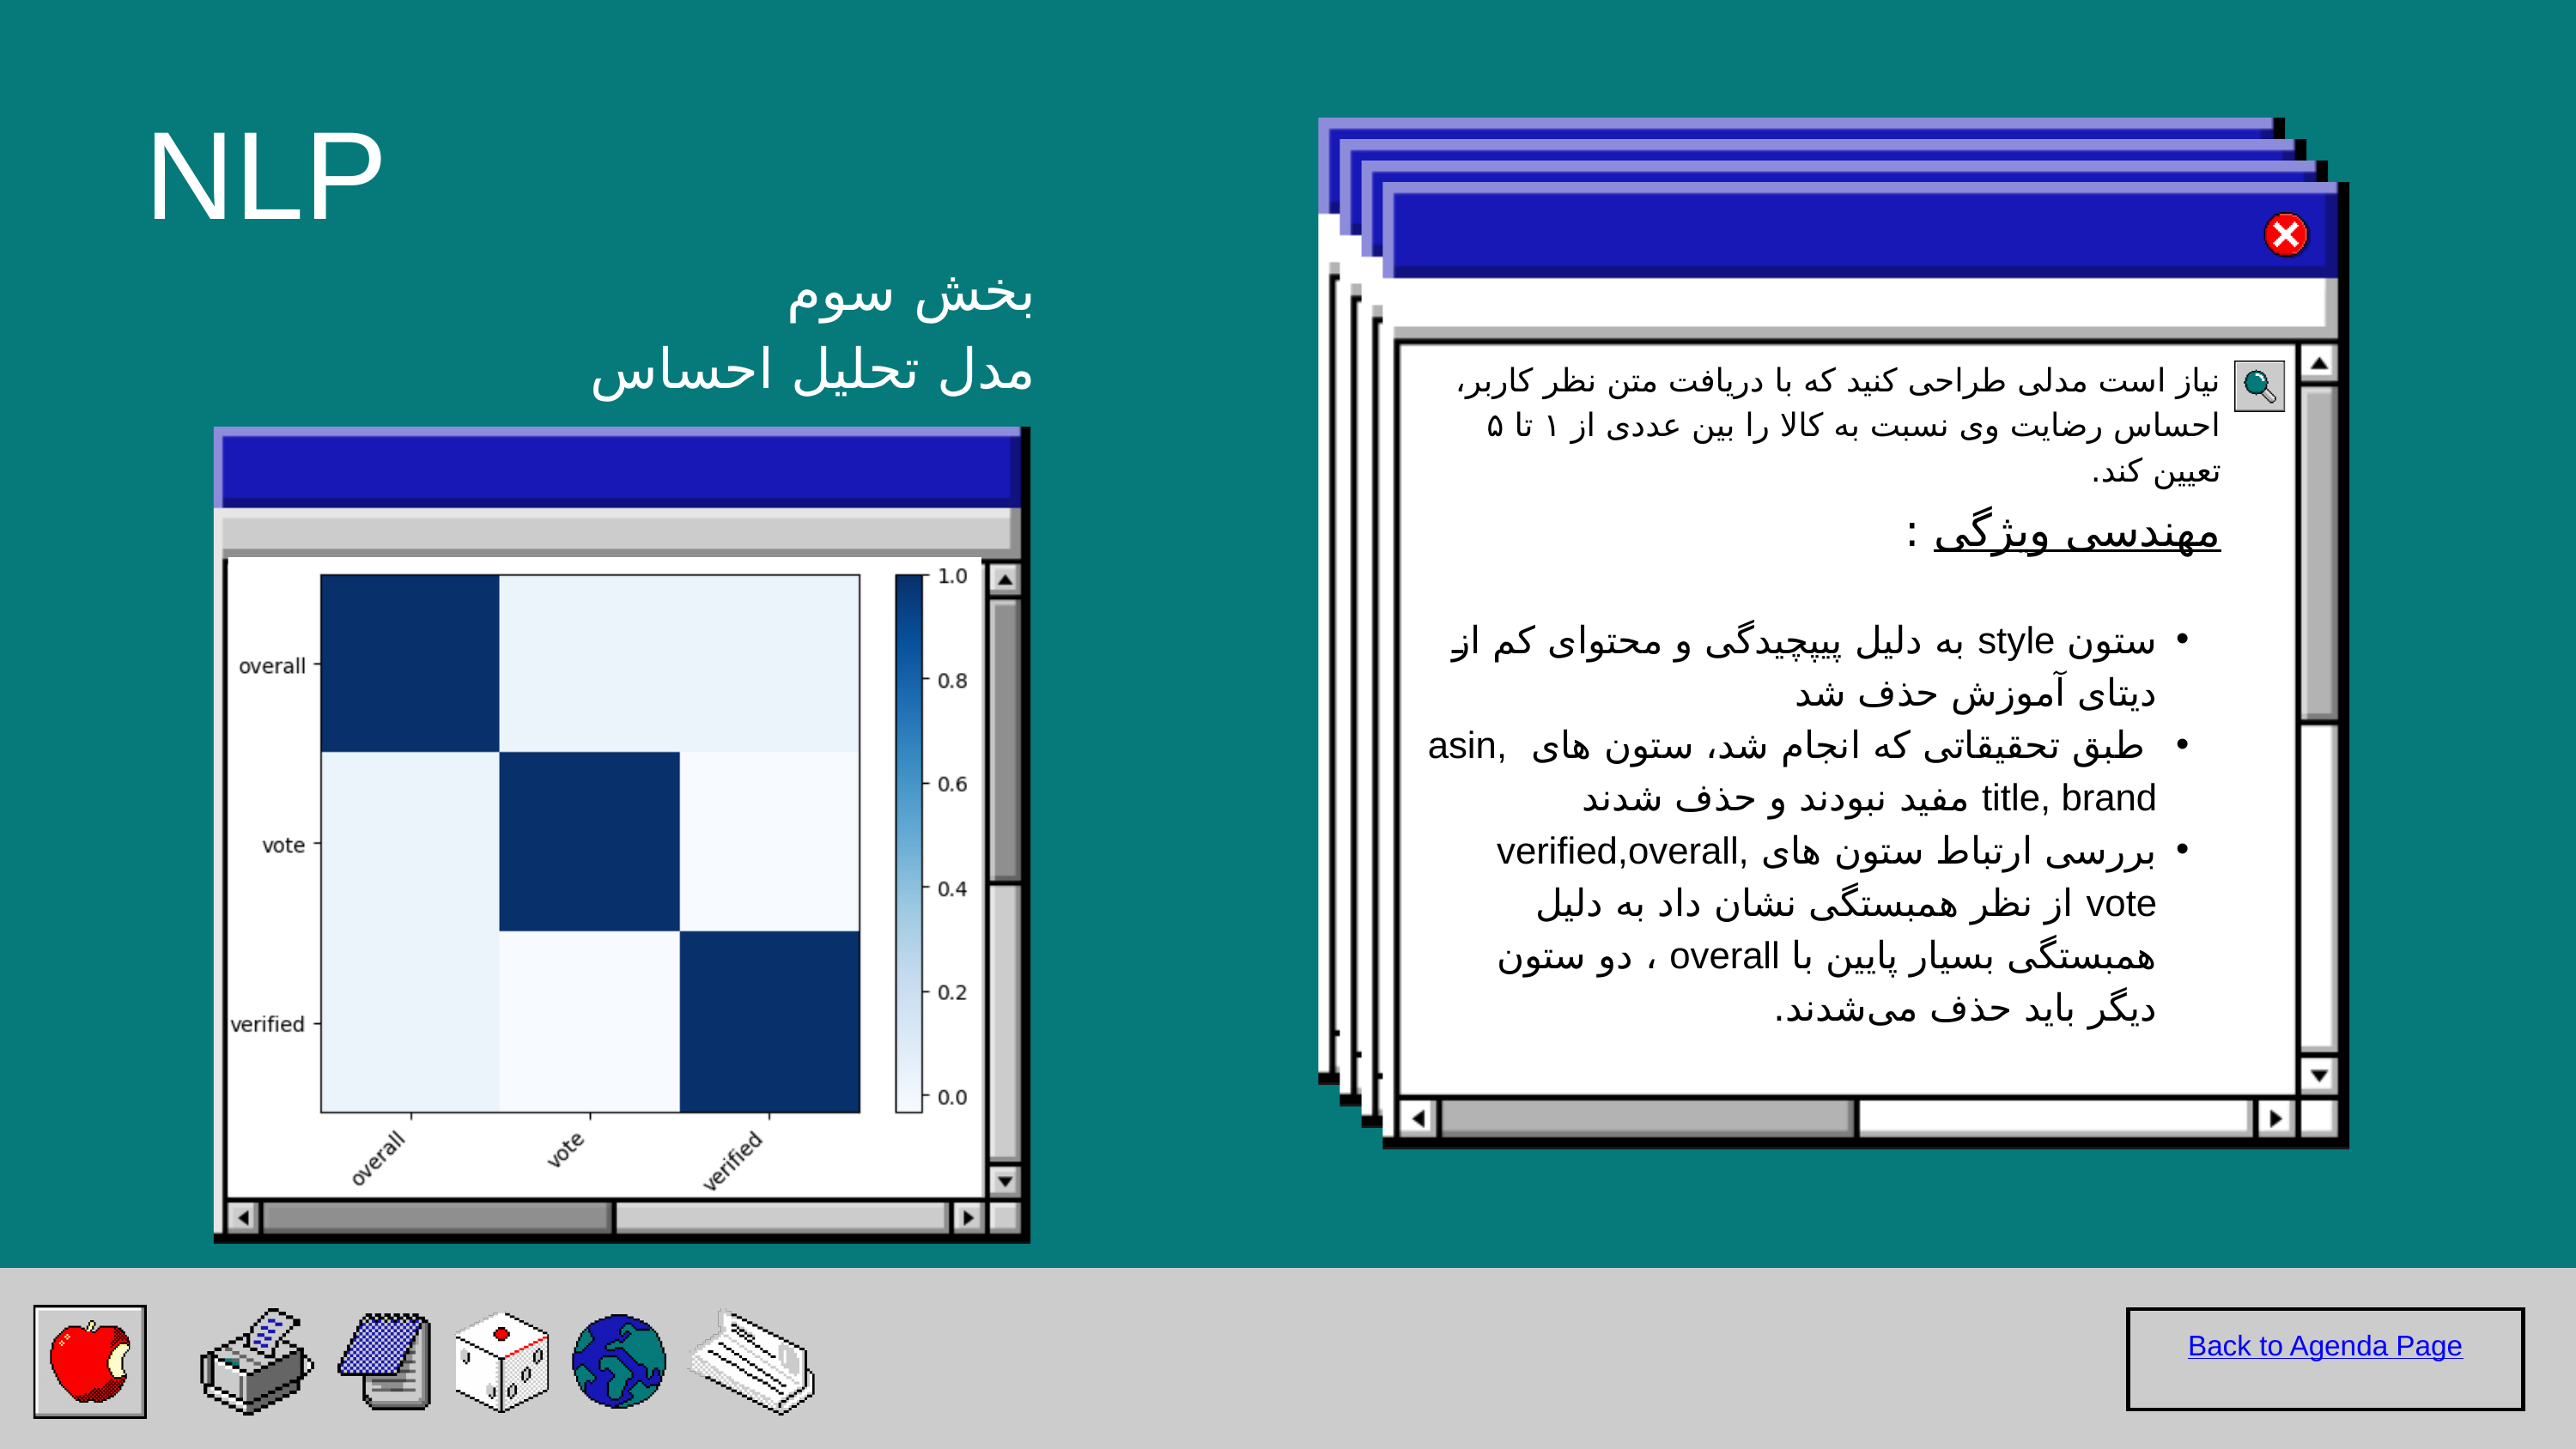

NLP
بخش سوم
مدل تحلیل احساس

نیاز است مدلی طراحی کنید که با دریافت متن نظر کاربر، احساس رضایت وی نسبت به کالا را بین عددی از ۱ تا ۵ تعیین کند.

مهندسی ویژگی :

ستون style به دلیل پیپچیدگی و محتوای کم از دیتای آموزش حذف شد
 طبق تحقیقاتی که انجام شد، ستون‎ های  asin, title, brand مفید نبودند و حذف شدند
بررسی ارتباط ستون های verified,overall, vote از نظر همبستگی نشان داد به دلیل همبستگی بسیار پایین با overall ، دو ستون دیگر باید حذف می‌شدند.

Back to Agenda Page